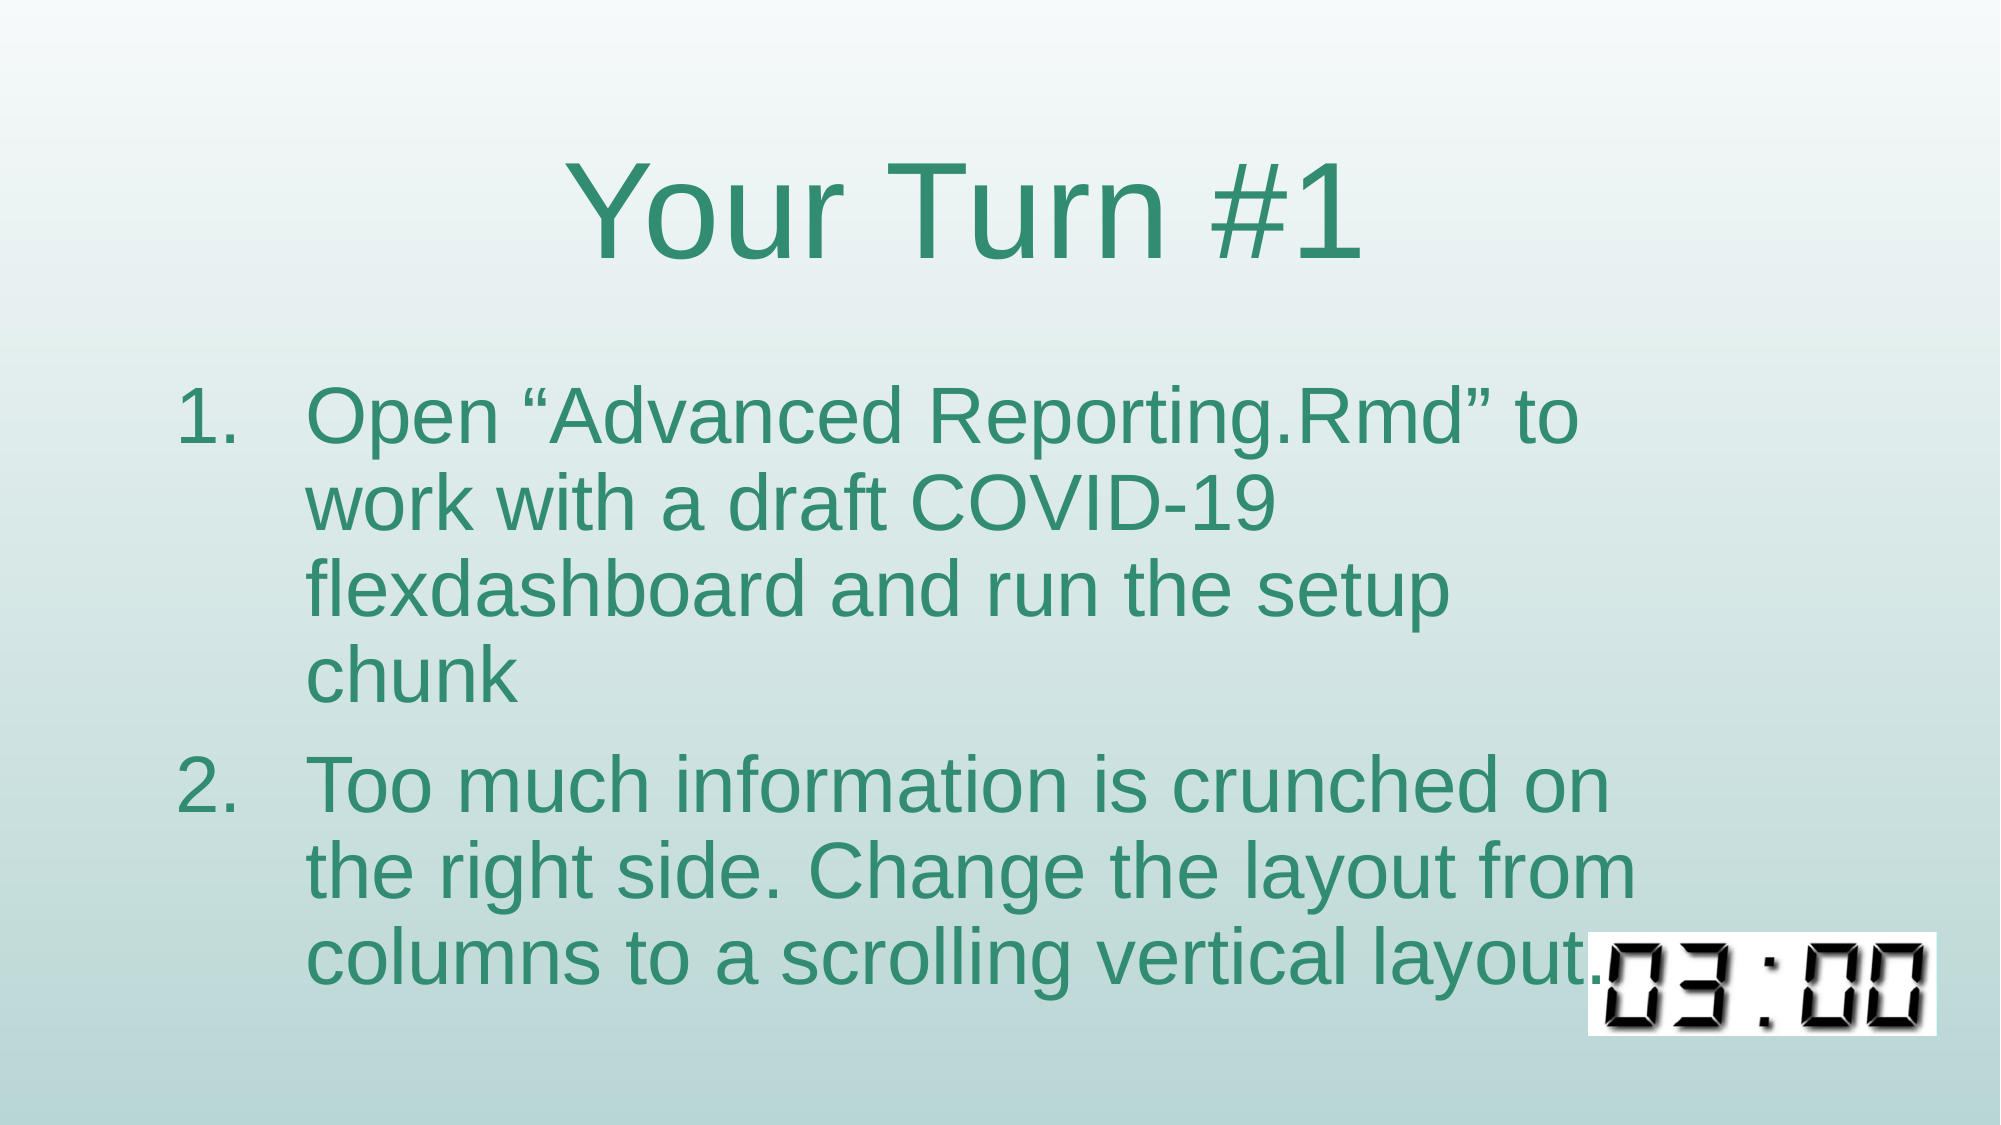

# Your Turn #1
Open “Advanced Reporting.Rmd” to work with a draft COVID-19 flexdashboard and run the setup chunk
Too much information is crunched on the right side. Change the layout from columns to a scrolling vertical layout.